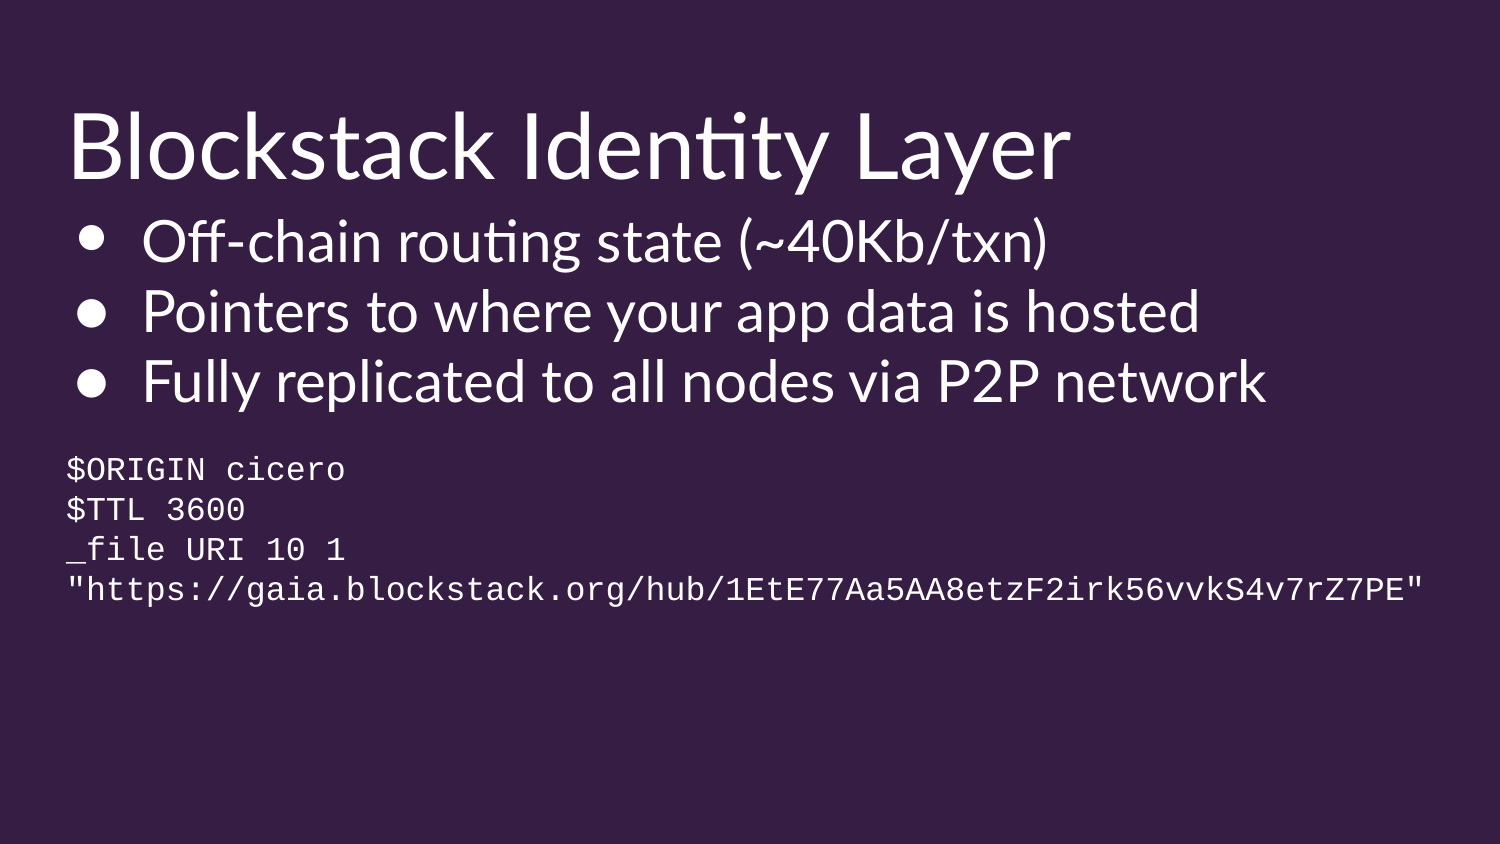

# Blockstack Identity Layer
Off-chain routing state (~40Kb/txn)
Pointers to where your app data is hosted
Fully replicated to all nodes via P2P network
$ORIGIN cicero
$TTL 3600
_file URI 10 1 "https://gaia.blockstack.org/hub/1EtE77Aa5AA8etzF2irk56vvkS4v7rZ7PE"